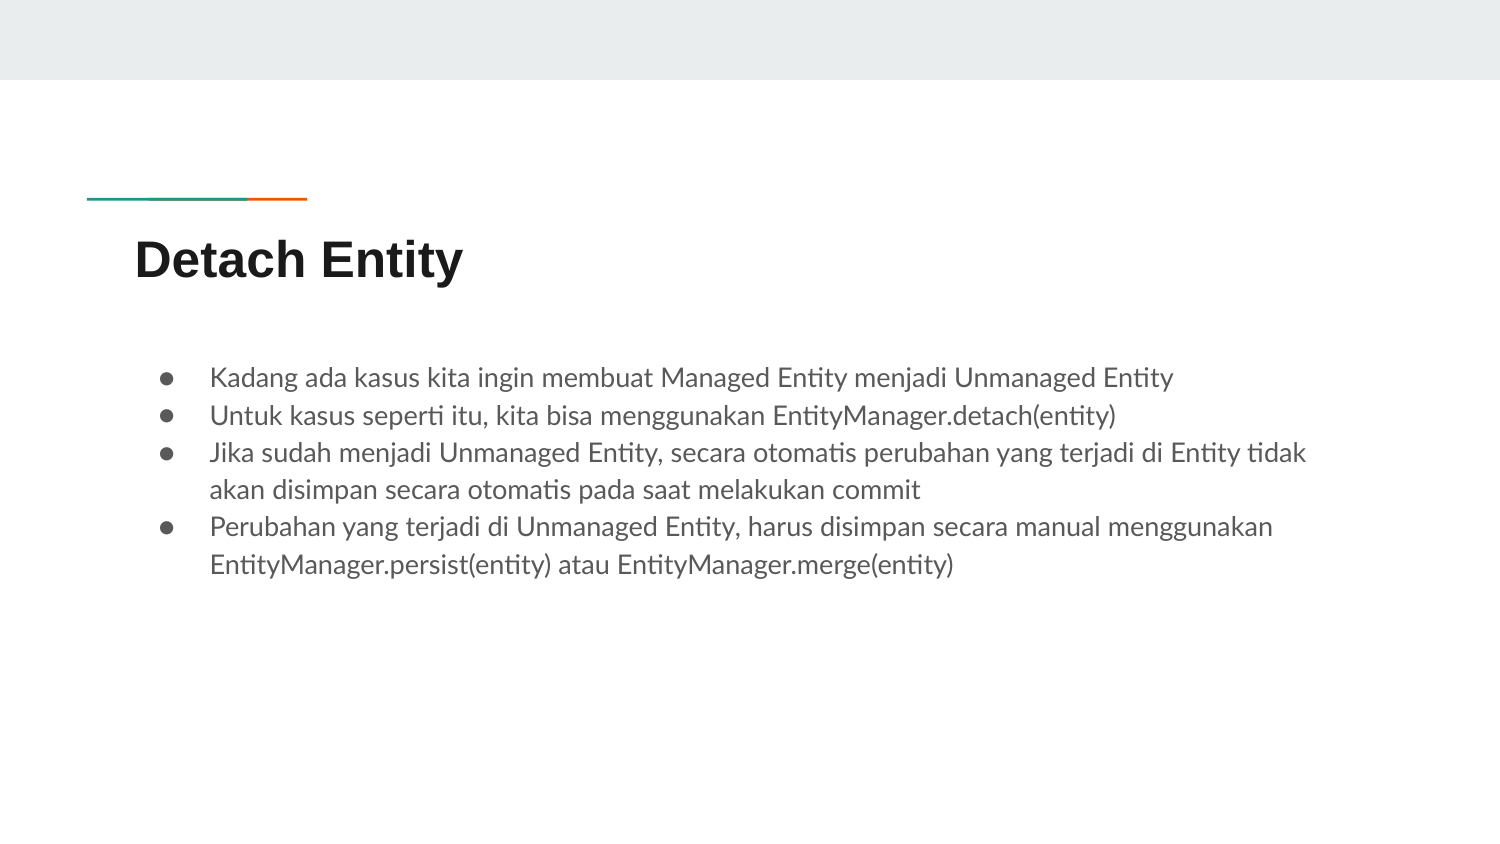

# Detach Entity
Kadang ada kasus kita ingin membuat Managed Entity menjadi Unmanaged Entity
Untuk kasus seperti itu, kita bisa menggunakan EntityManager.detach(entity)
Jika sudah menjadi Unmanaged Entity, secara otomatis perubahan yang terjadi di Entity tidak akan disimpan secara otomatis pada saat melakukan commit
Perubahan yang terjadi di Unmanaged Entity, harus disimpan secara manual menggunakan EntityManager.persist(entity) atau EntityManager.merge(entity)